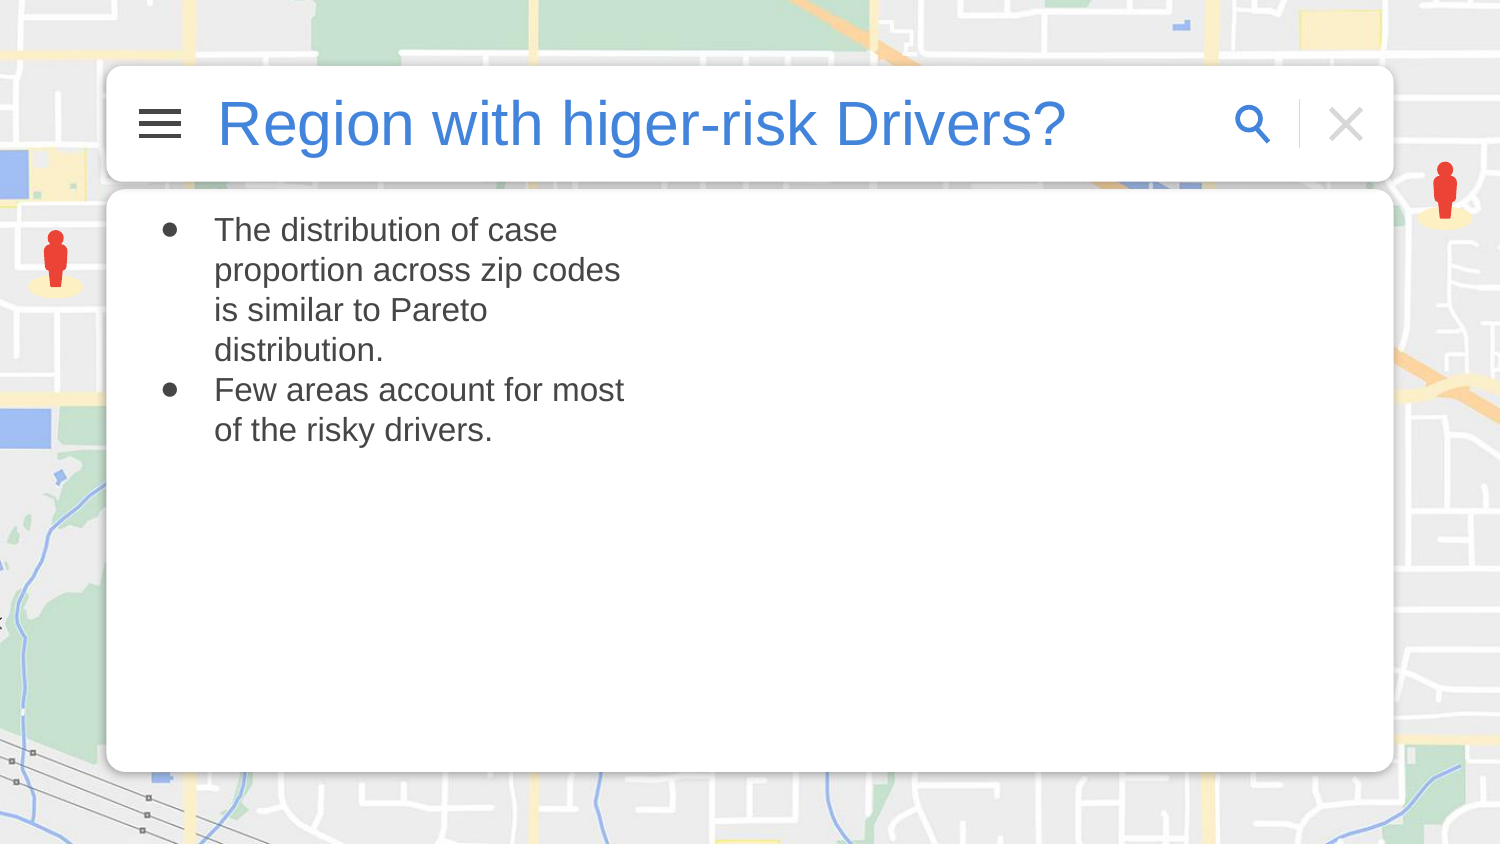

# Region with higer-risk Drivers?
The distribution of case proportion across zip codes is similar to Pareto distribution.
Few areas account for most of the risky drivers.